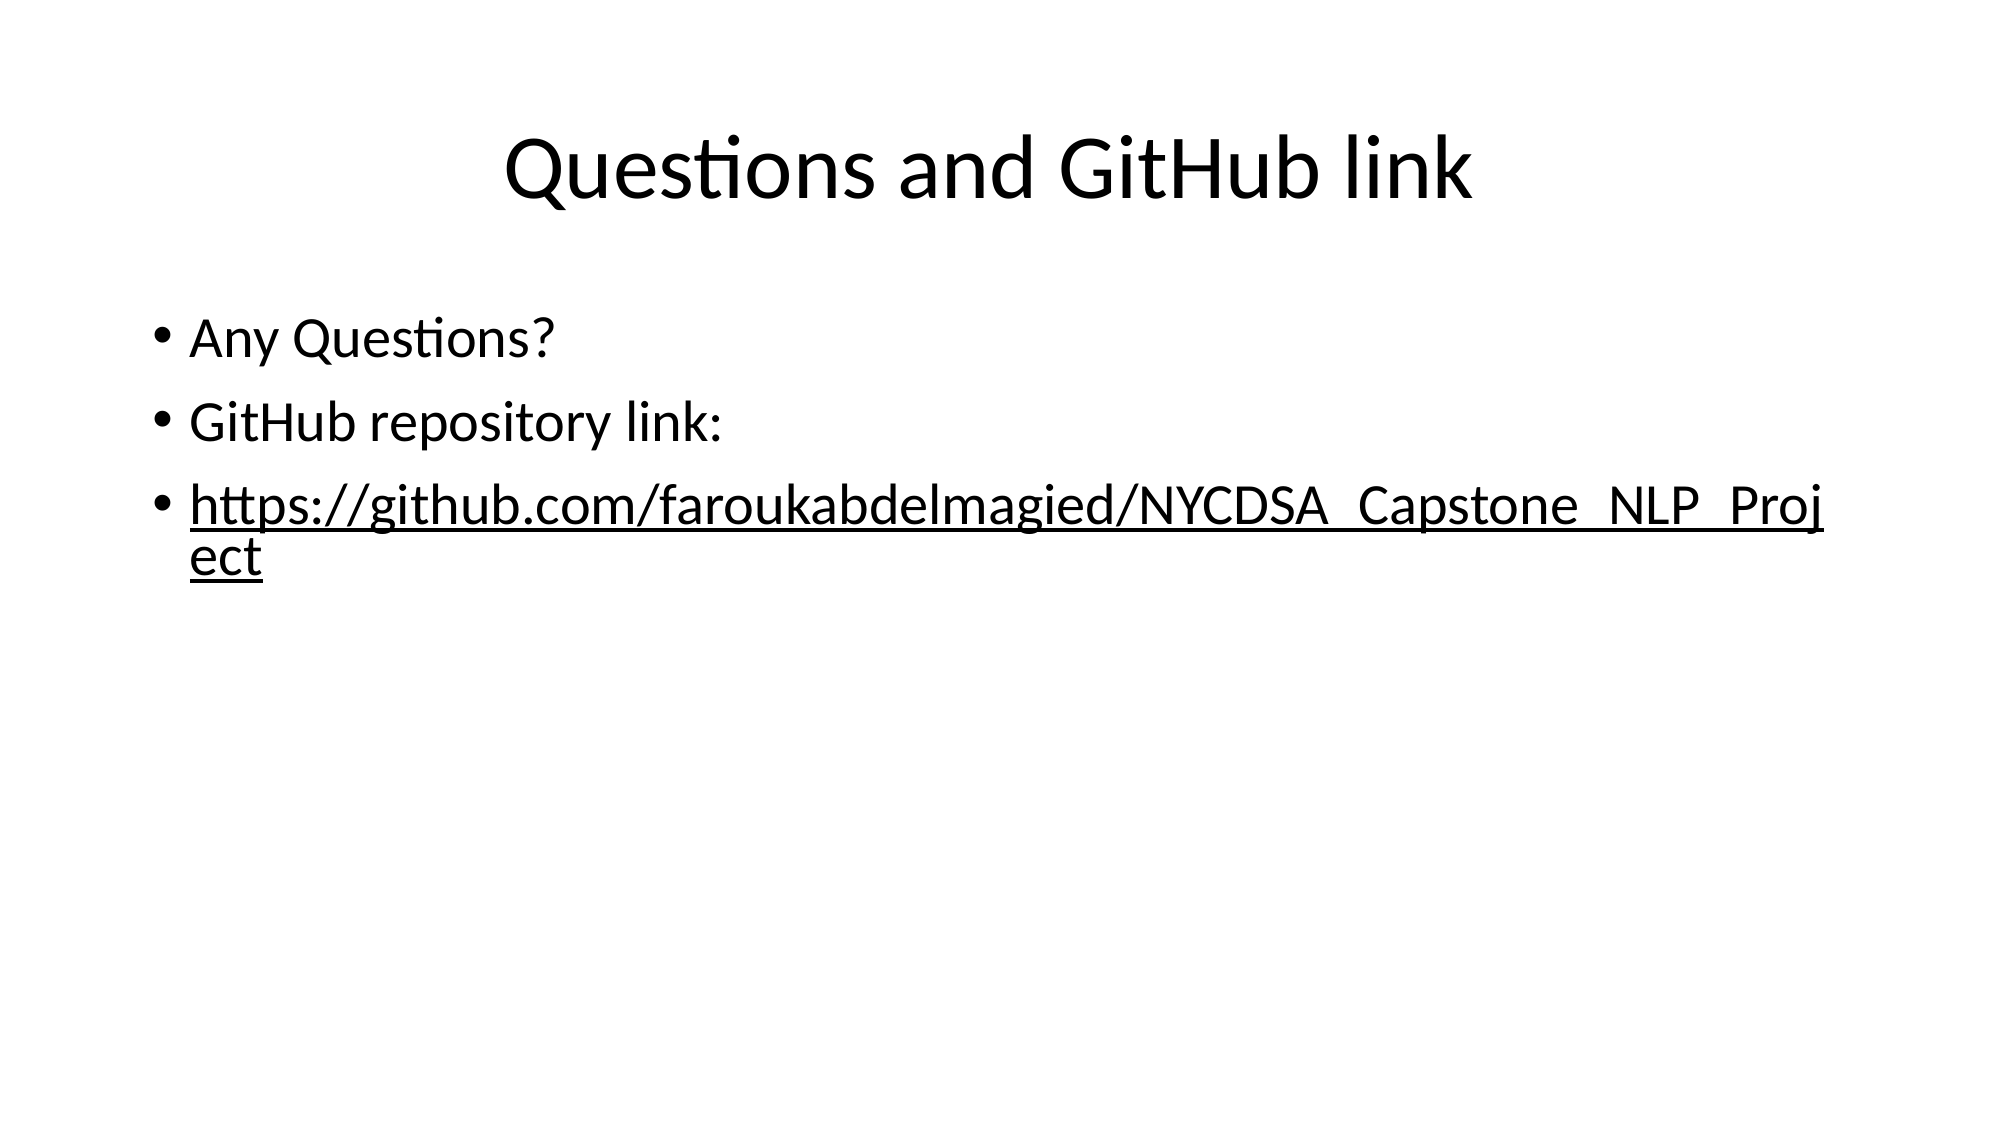

# Questions and GitHub link
Any Questions?
GitHub repository link:
https://github.com/faroukabdelmagied/NYCDSA_Capstone_NLP_Project